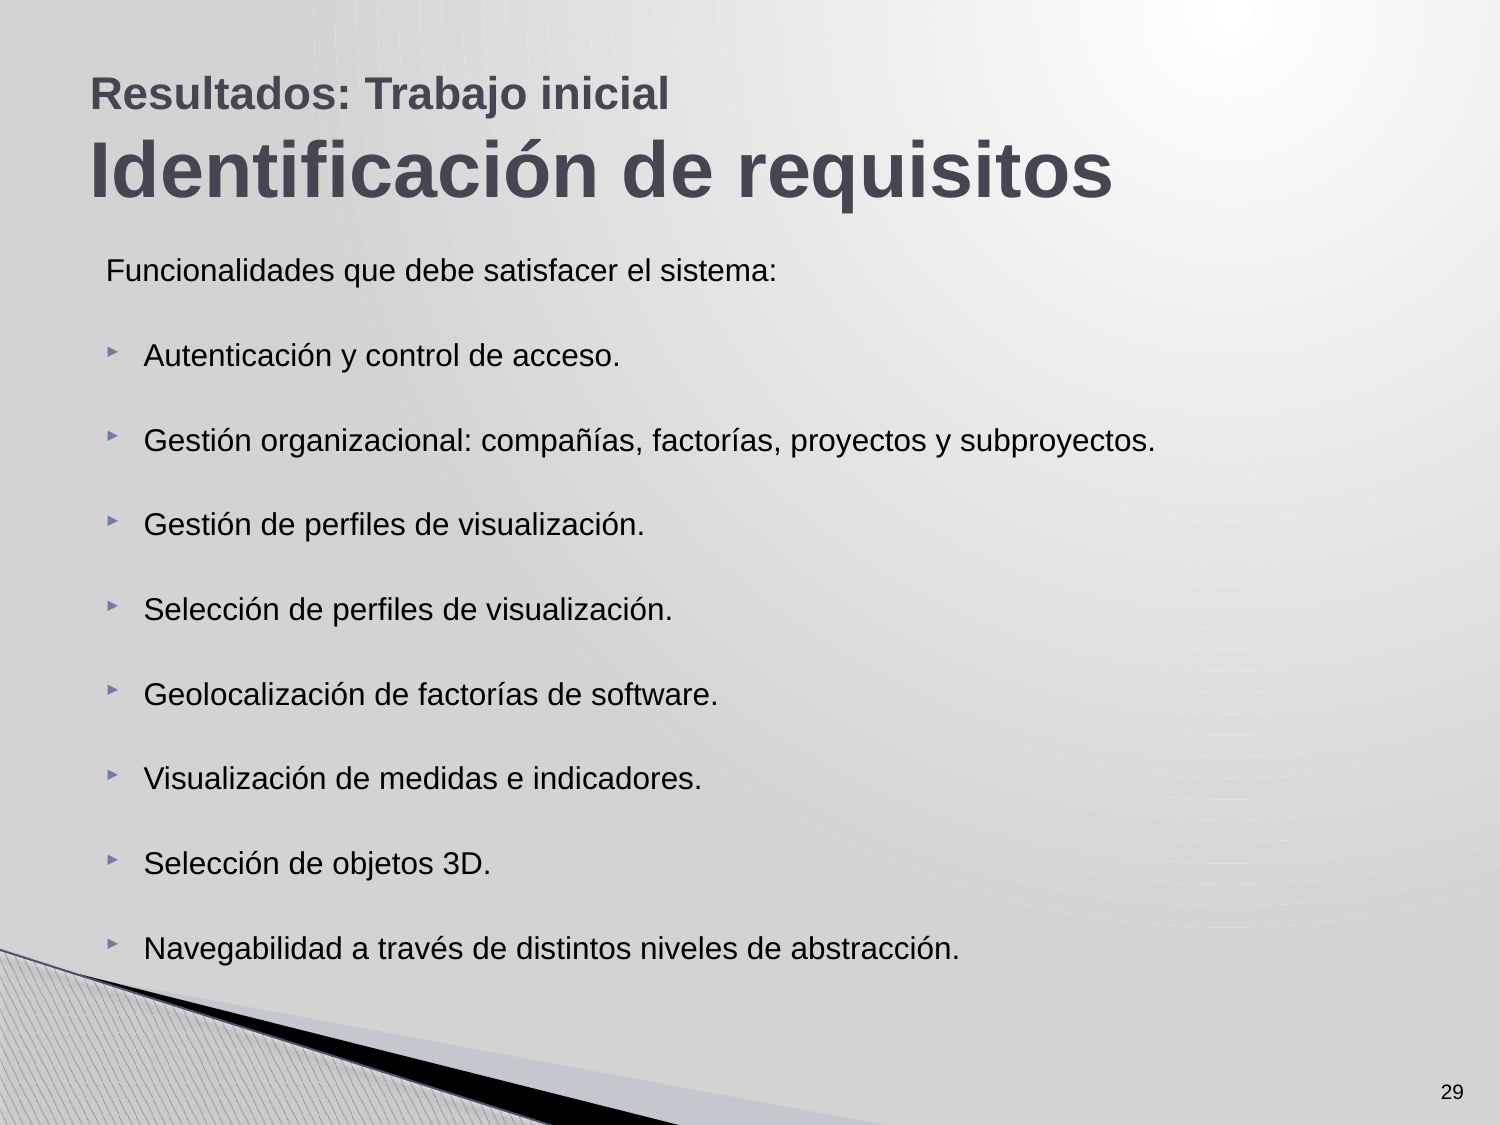

# Resultados: Trabajo inicial Identificación de requisitos
Funcionalidades que debe satisfacer el sistema:

Autenticación y control de acceso.

Gestión organizacional: compañías, factorías, proyectos y subproyectos.

Gestión de perfiles de visualización.

Selección de perfiles de visualización.

Geolocalización de factorías de software.

Visualización de medidas e indicadores.

Selección de objetos 3D.

Navegabilidad a través de distintos niveles de abstracción.
29